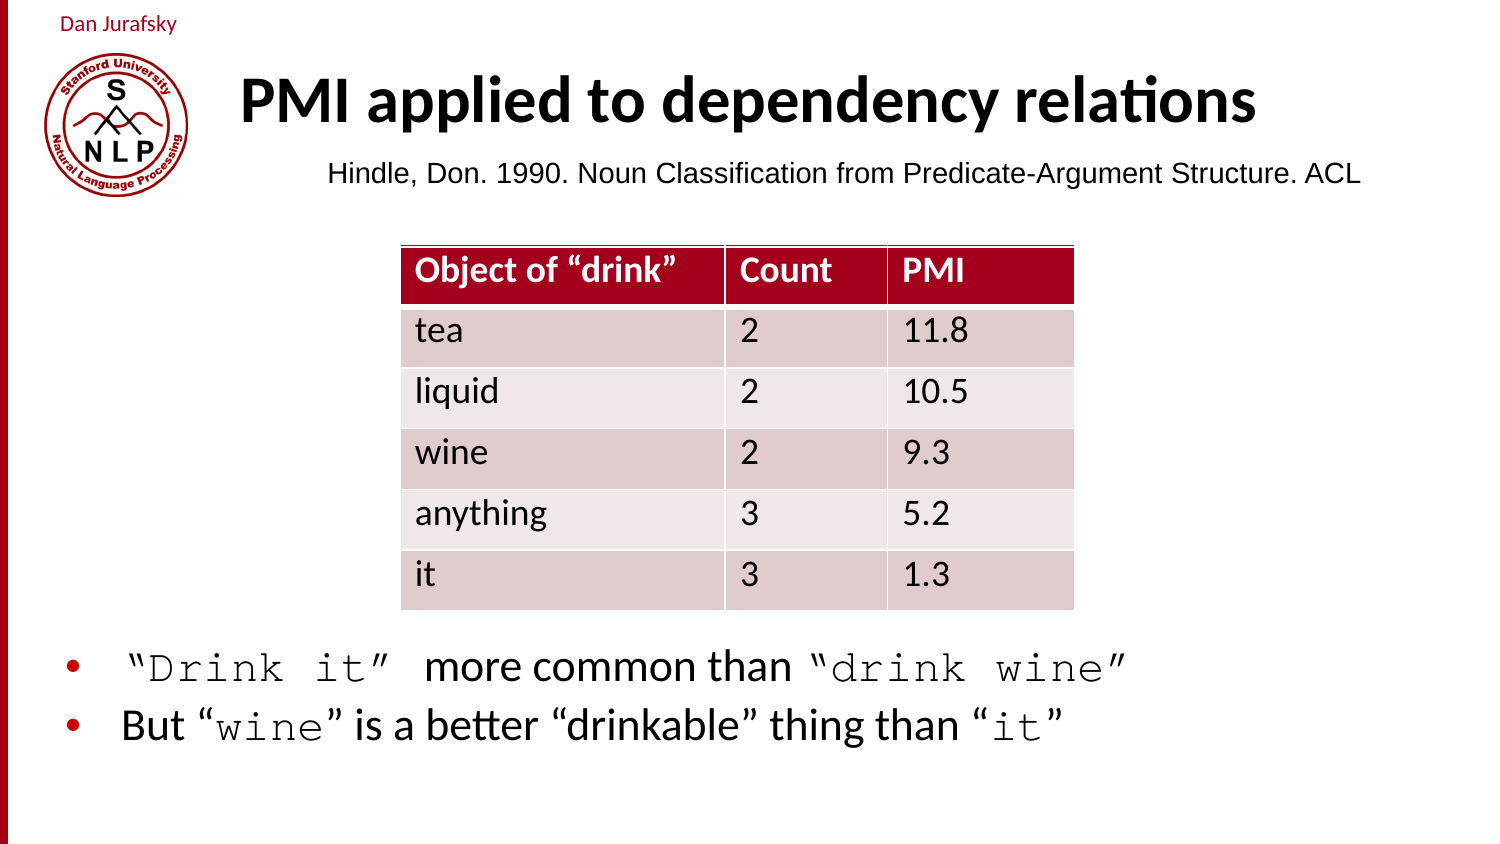

# PMI applied to dependency relations
Hindle, Don. 1990. Noun Classification from Predicate-Argument Structure. ACL
| Object of “drink” | Count | PMI |
| --- | --- | --- |
| it | 3 | 1.3 |
| anything | 3 | 5.2 |
| wine | 2 | 9.3 |
| tea | 2 | 11.8 |
| liquid | 2 | 10.5 |
| Object of “drink” | Count | PMI |
| --- | --- | --- |
| tea | 2 | 11.8 |
| liquid | 2 | 10.5 |
| wine | 2 | 9.3 |
| anything | 3 | 5.2 |
| it | 3 | 1.3 |
“Drink it” more common than “drink wine”
But “wine” is a better “drinkable” thing than “it”